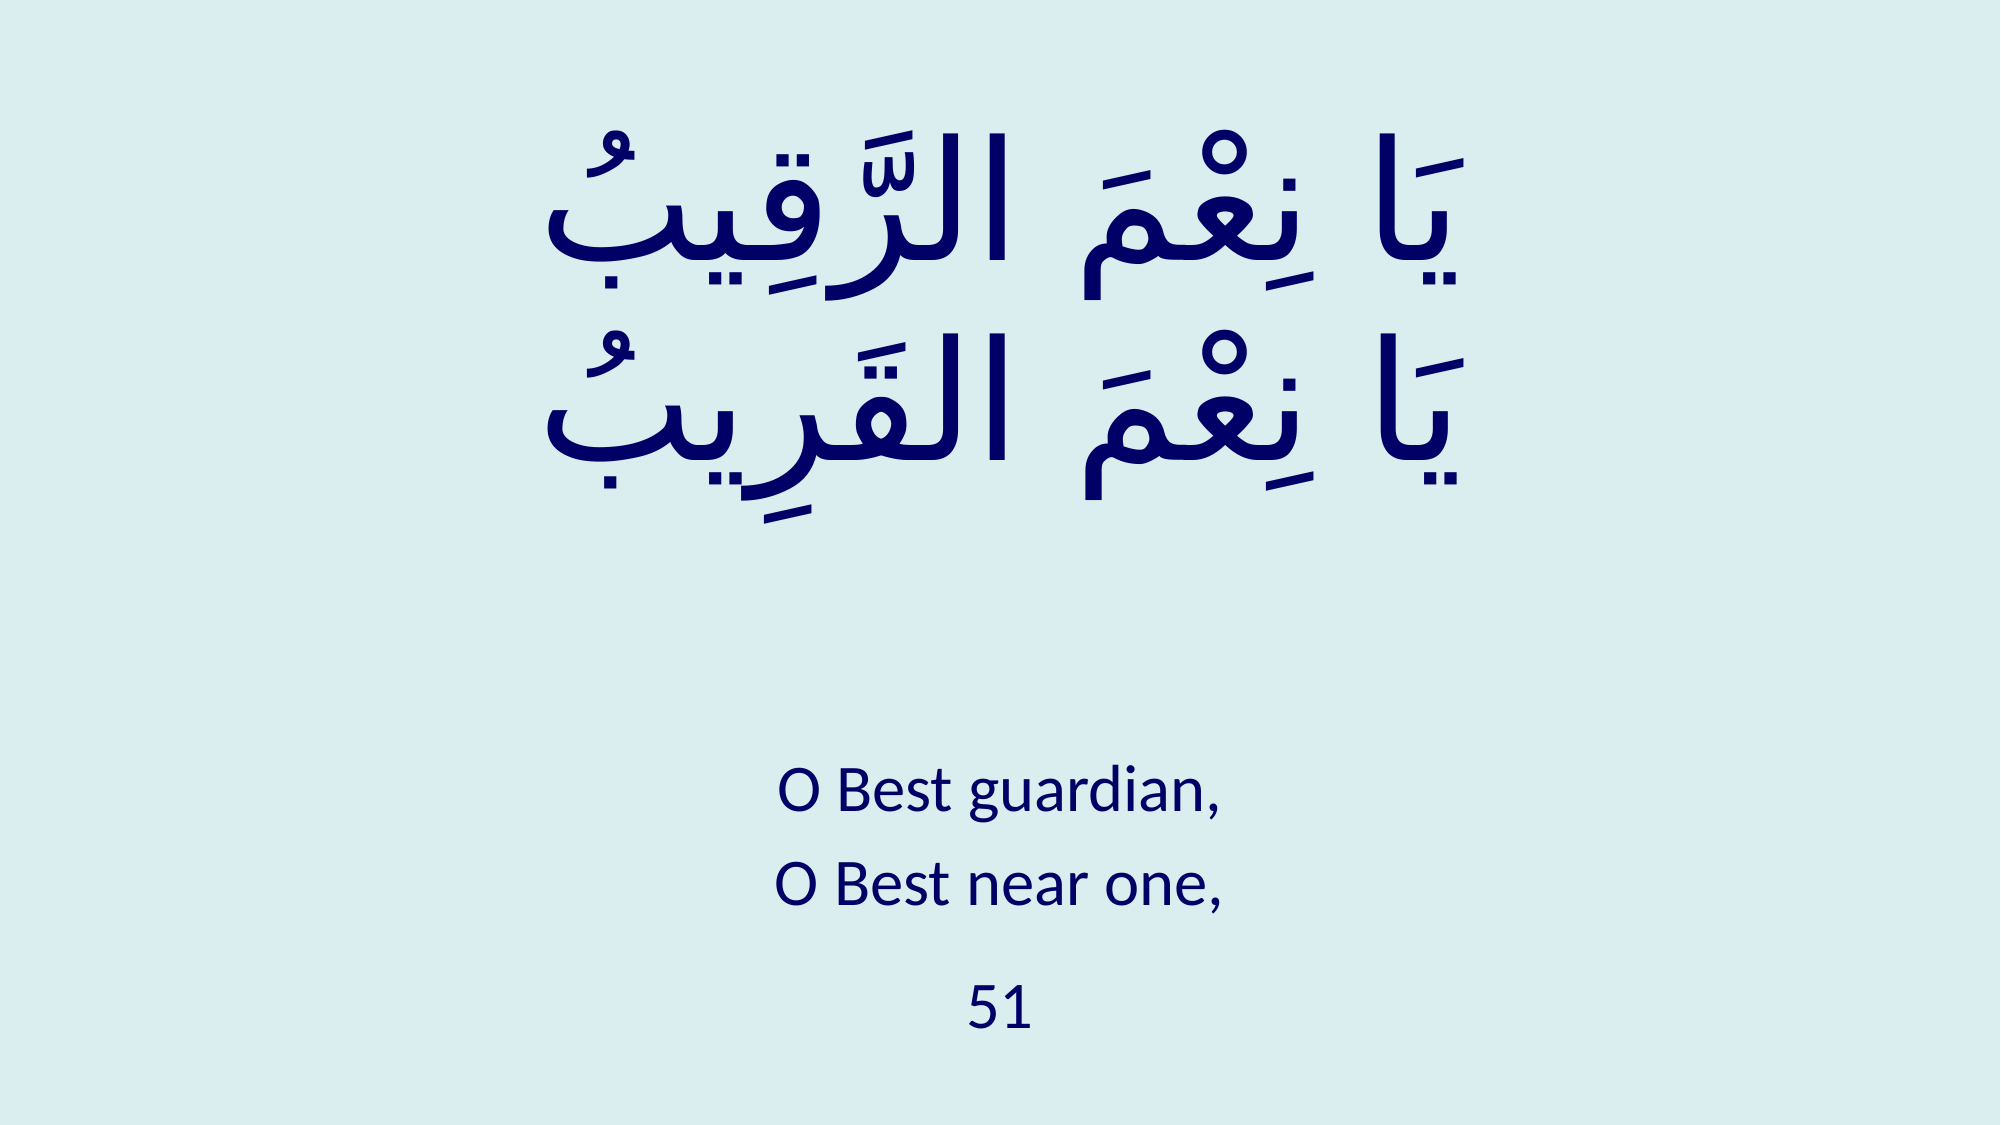

# يَا نِعْمَ الرَّقِيبُ يَا نِعْمَ القَرِيبُ
O Best guardian,
O Best near one,
51